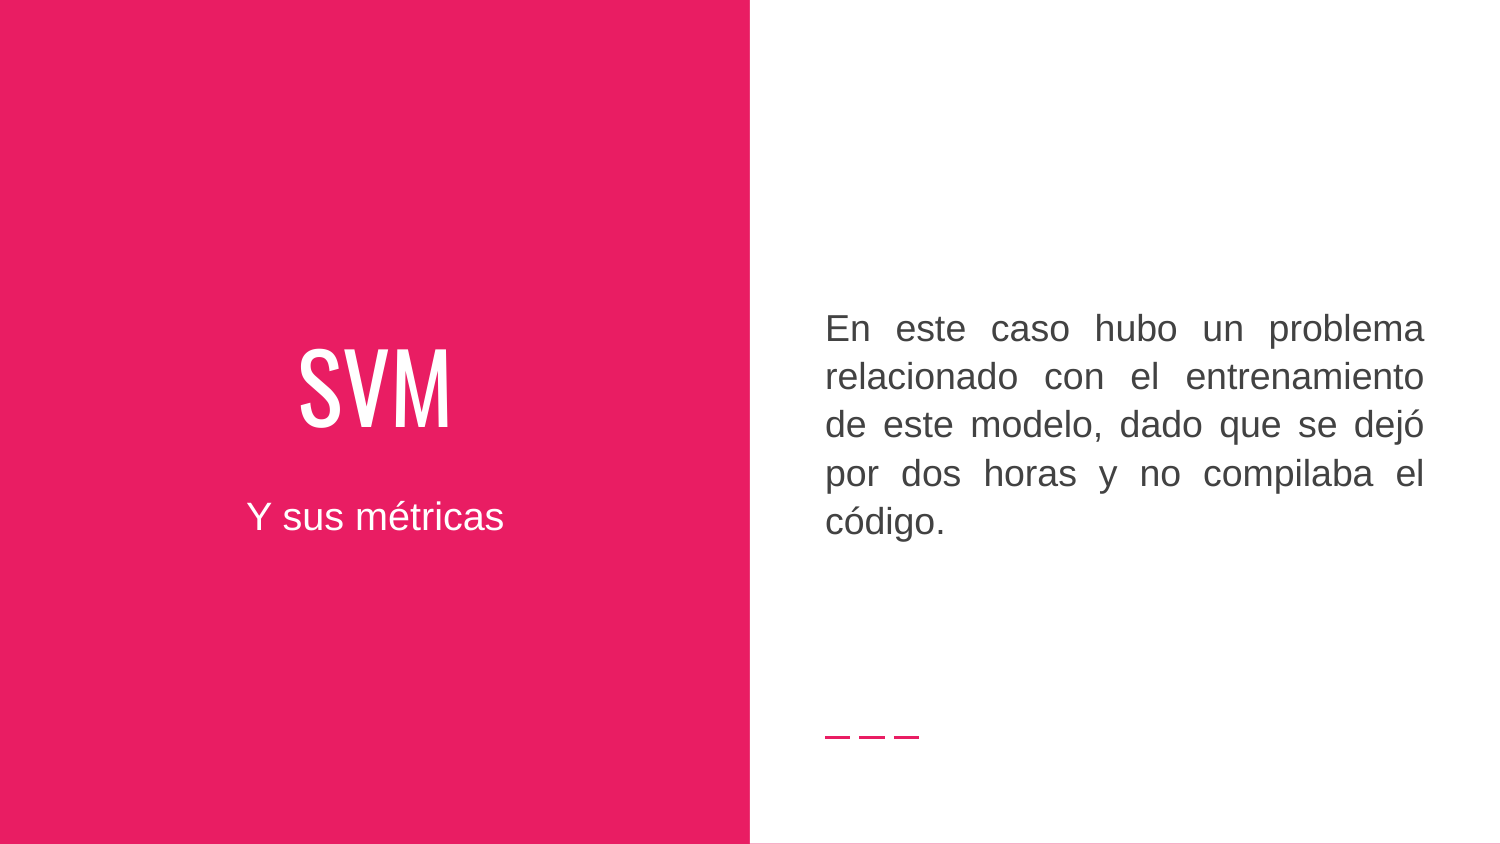

En este caso hubo un problema relacionado con el entrenamiento de este modelo, dado que se dejó por dos horas y no compilaba el código.
# SVM
Y sus métricas